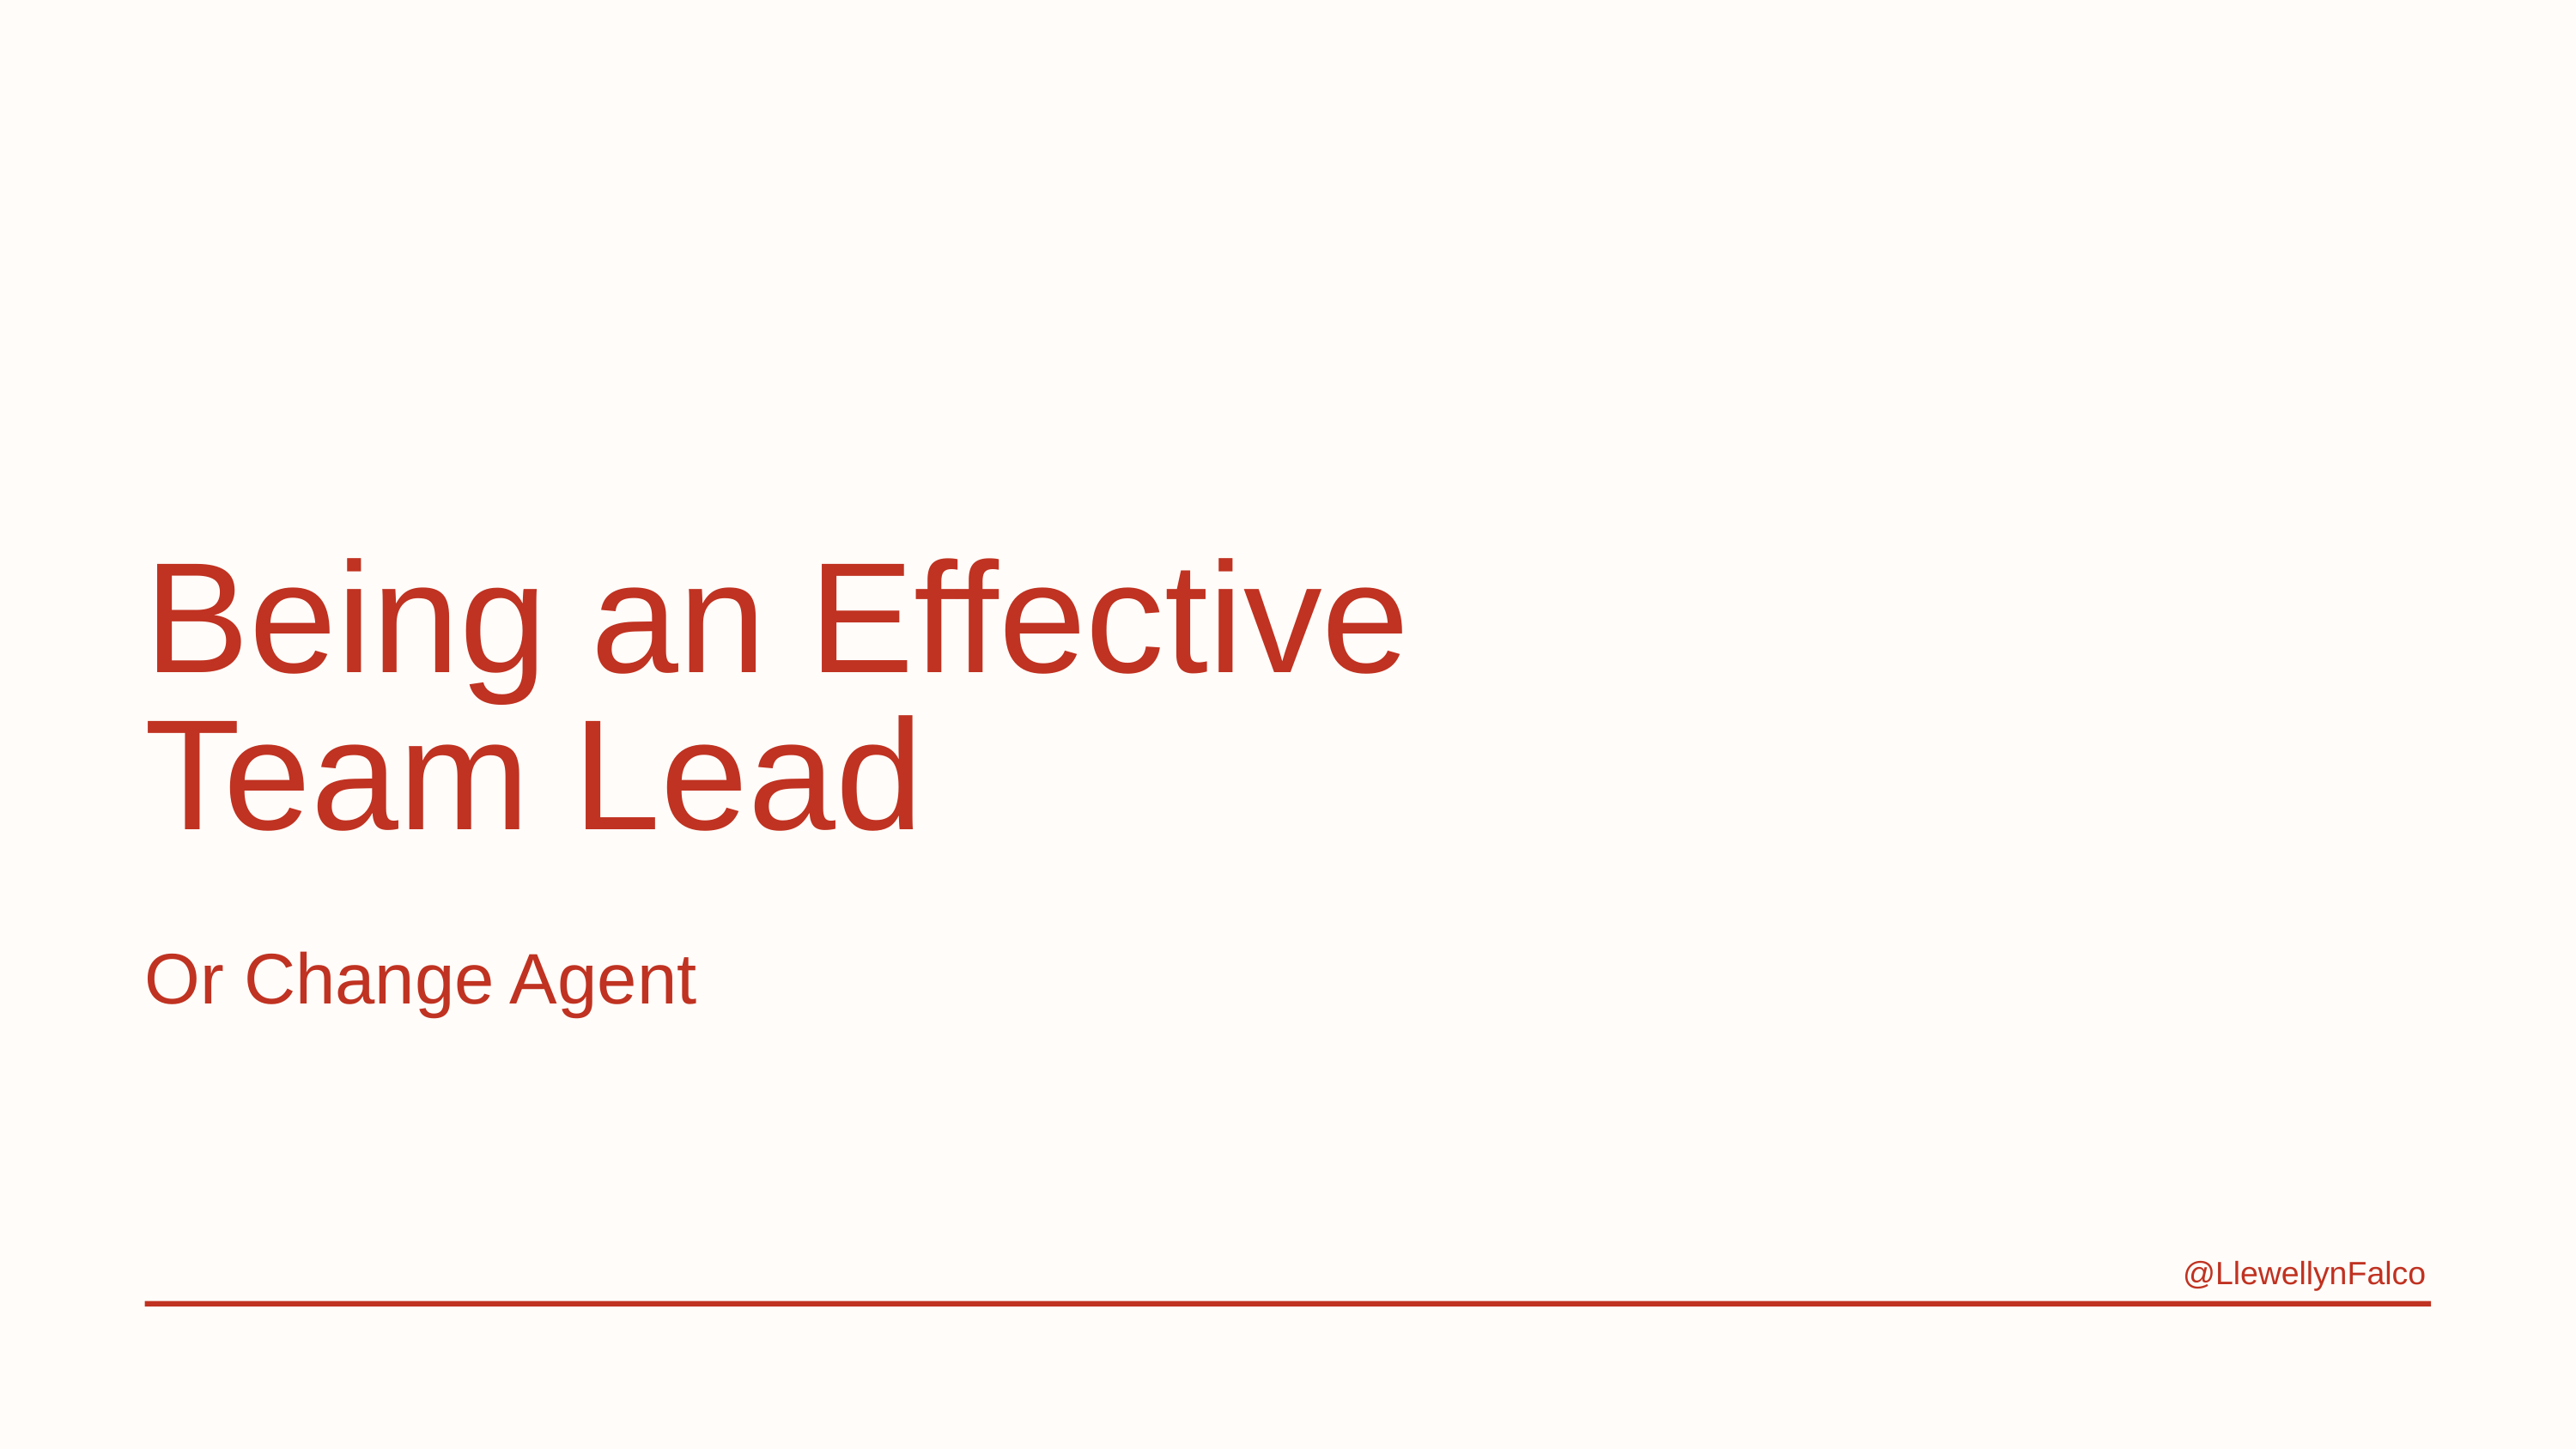

Being an Effective
Team Lead
Or Change Agent
@LlewellynFalco